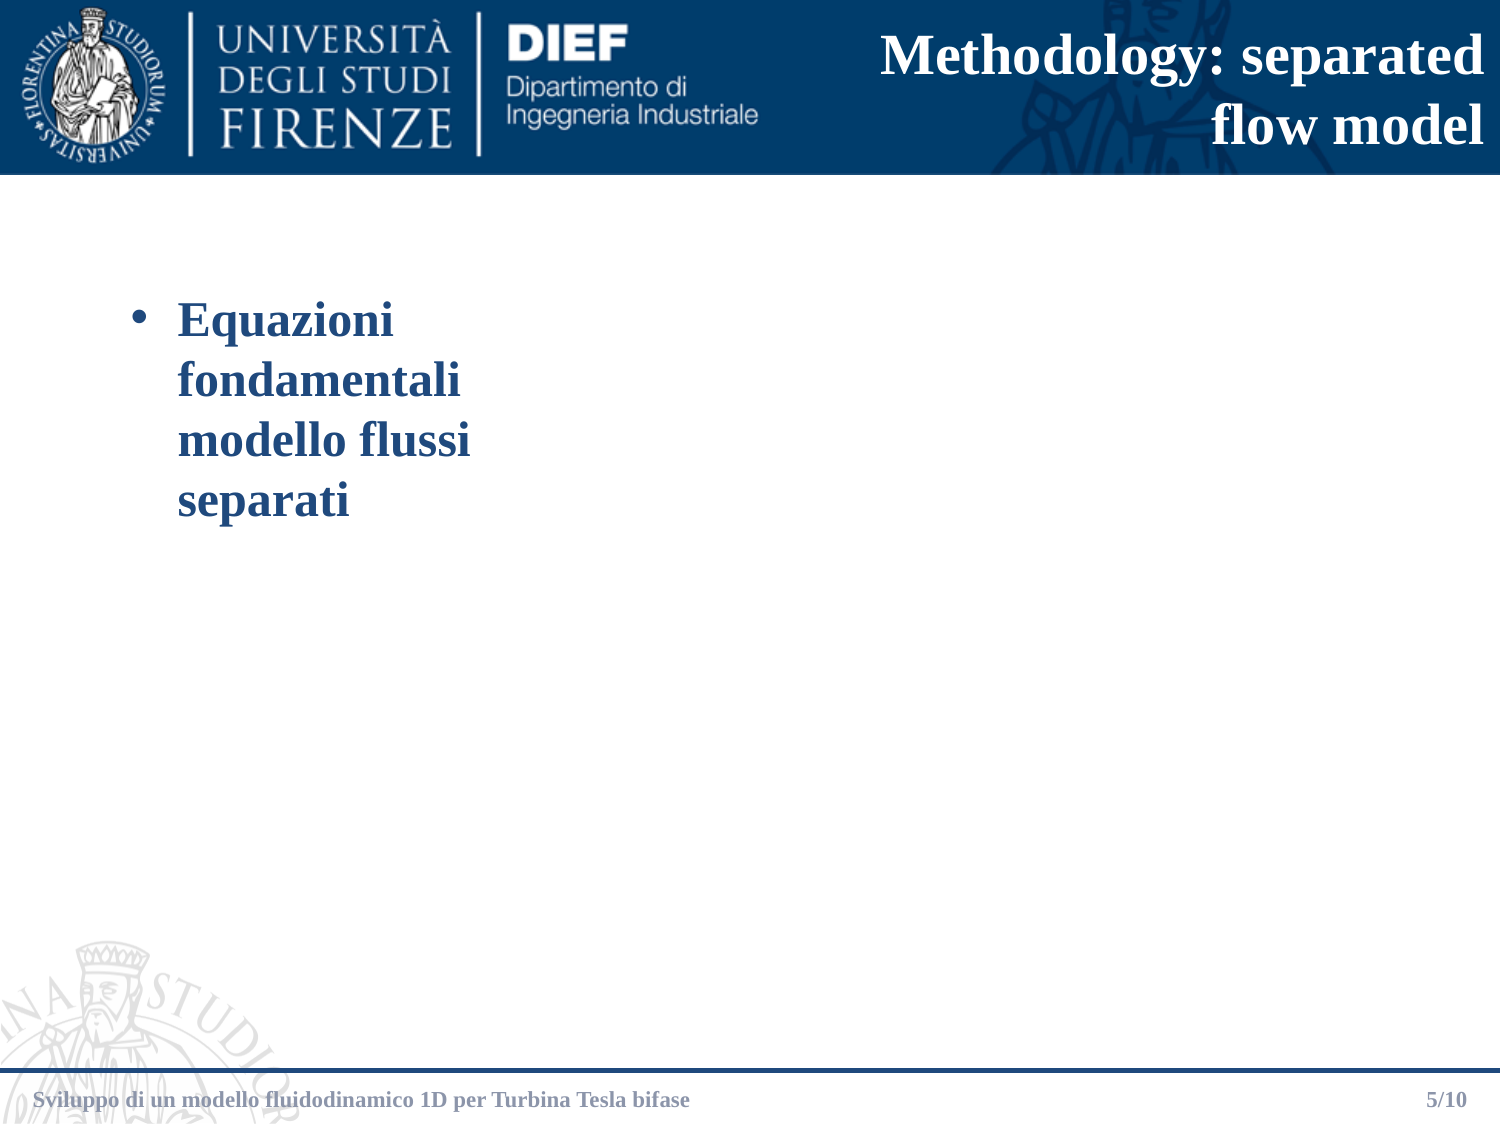

# Methodology: separated flow model
Equazioni fondamentali modello flussi separati
Sviluppo di un modello fluidodinamico 1D per Turbina Tesla bifase
5/10